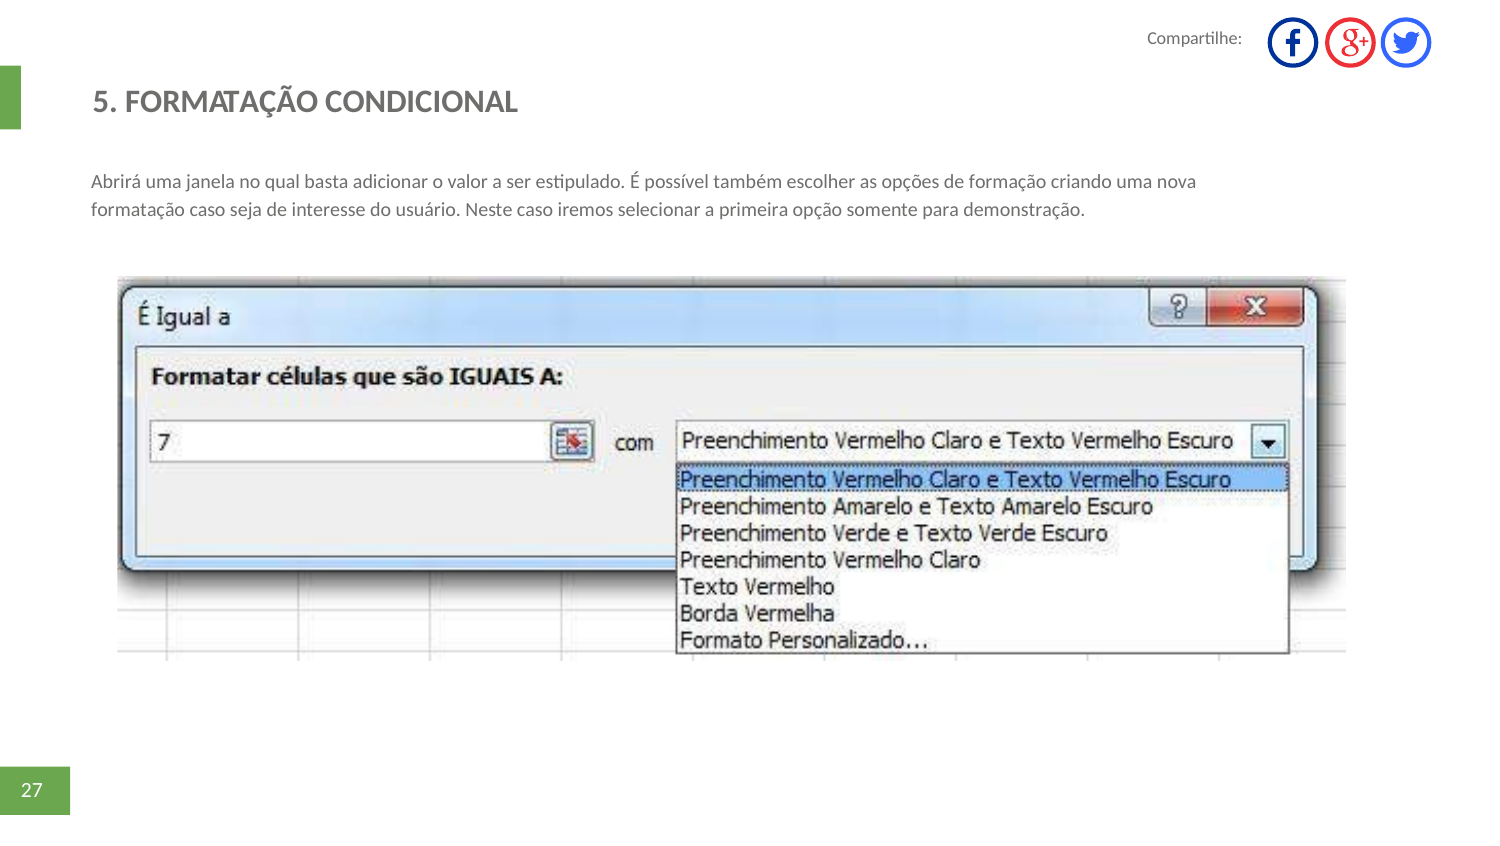

Compartilhe:

5. FORMATAÇÃO CONDICIONAL
Abrirá uma janela no qual basta adicionar o valor a ser estipulado. É possível também escolher as opções de formação criando uma nova
formatação caso seja de interesse do usuário. Neste caso iremos selecionar a primeira opção somente para demonstração.

27